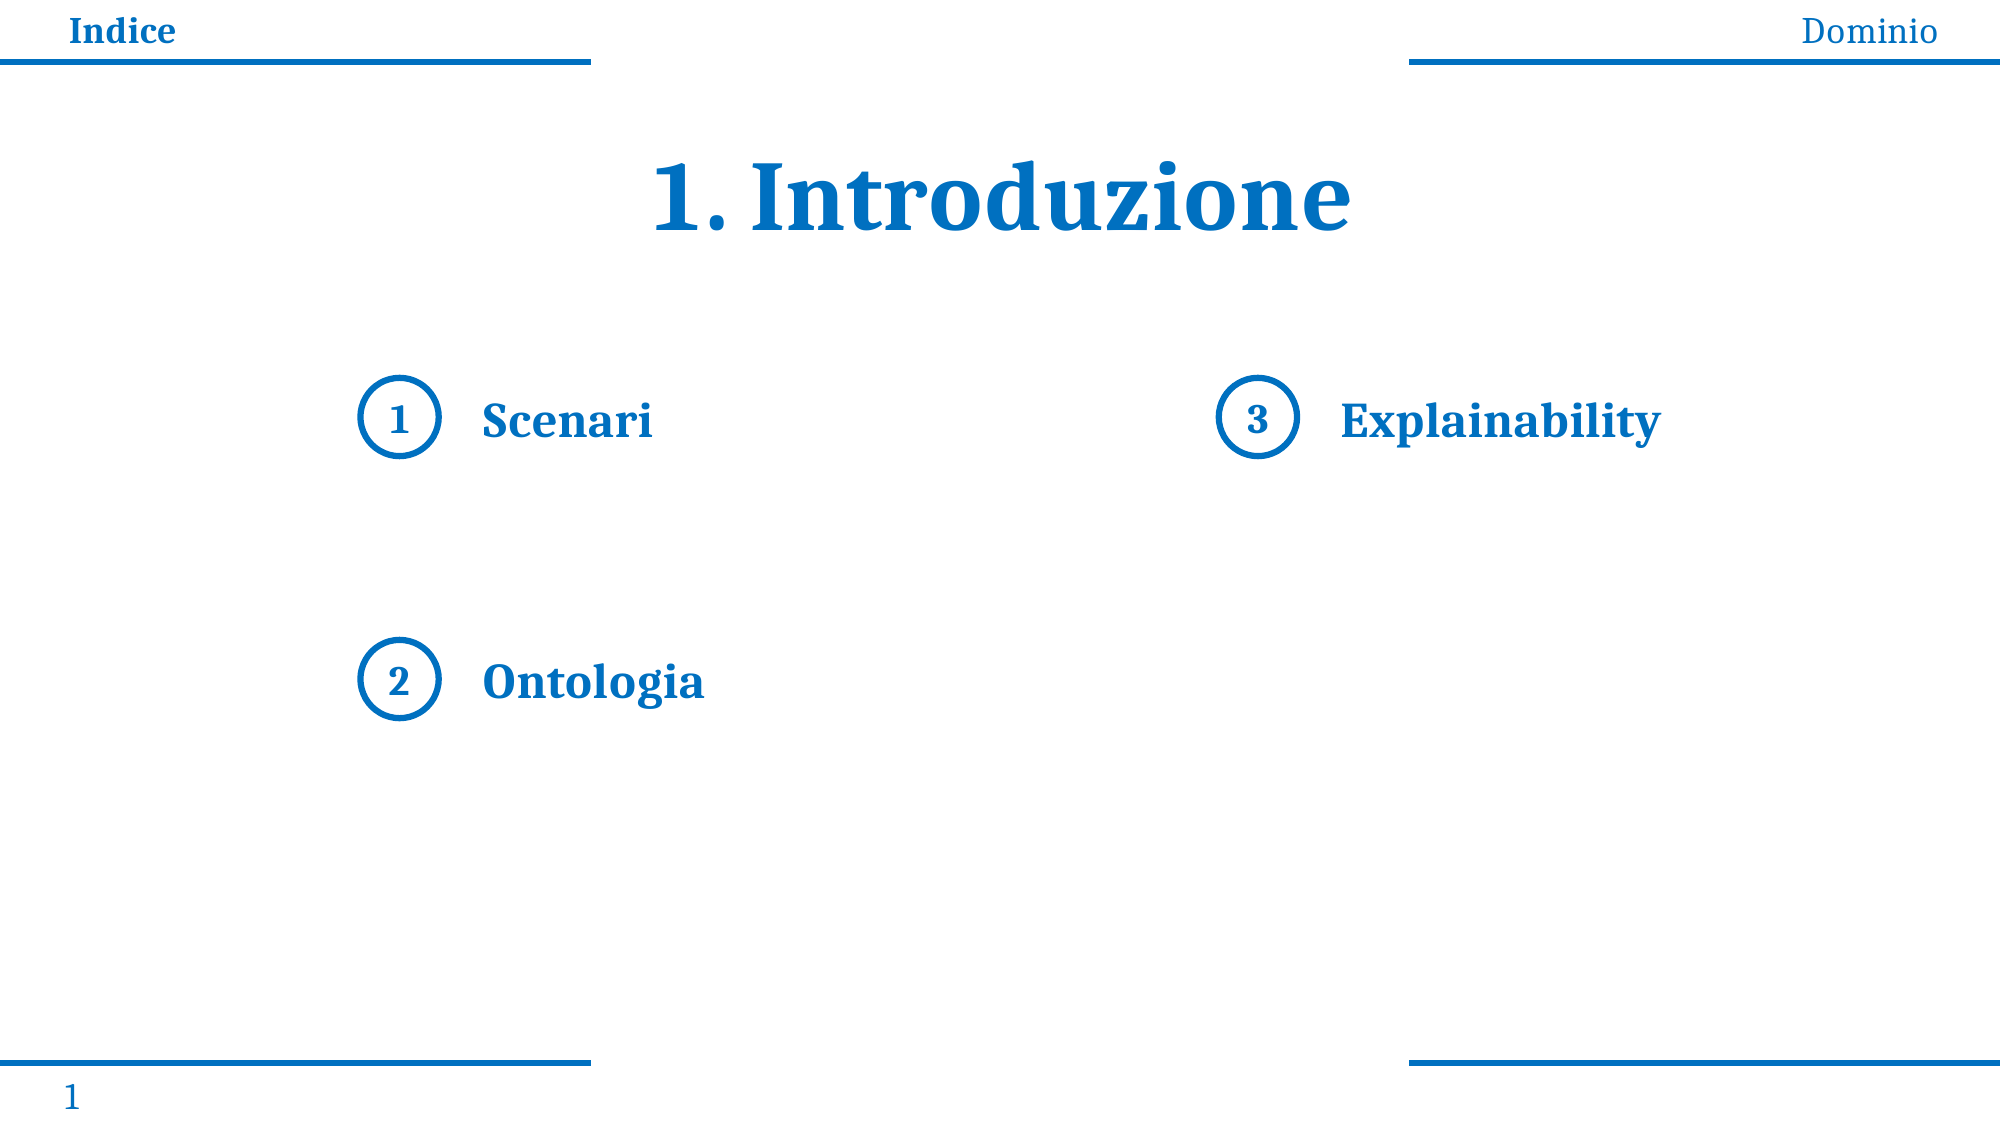

Indice
Dominio
1. Introduzione
1
3
Scenari
Explainability
2
Ontologia
1